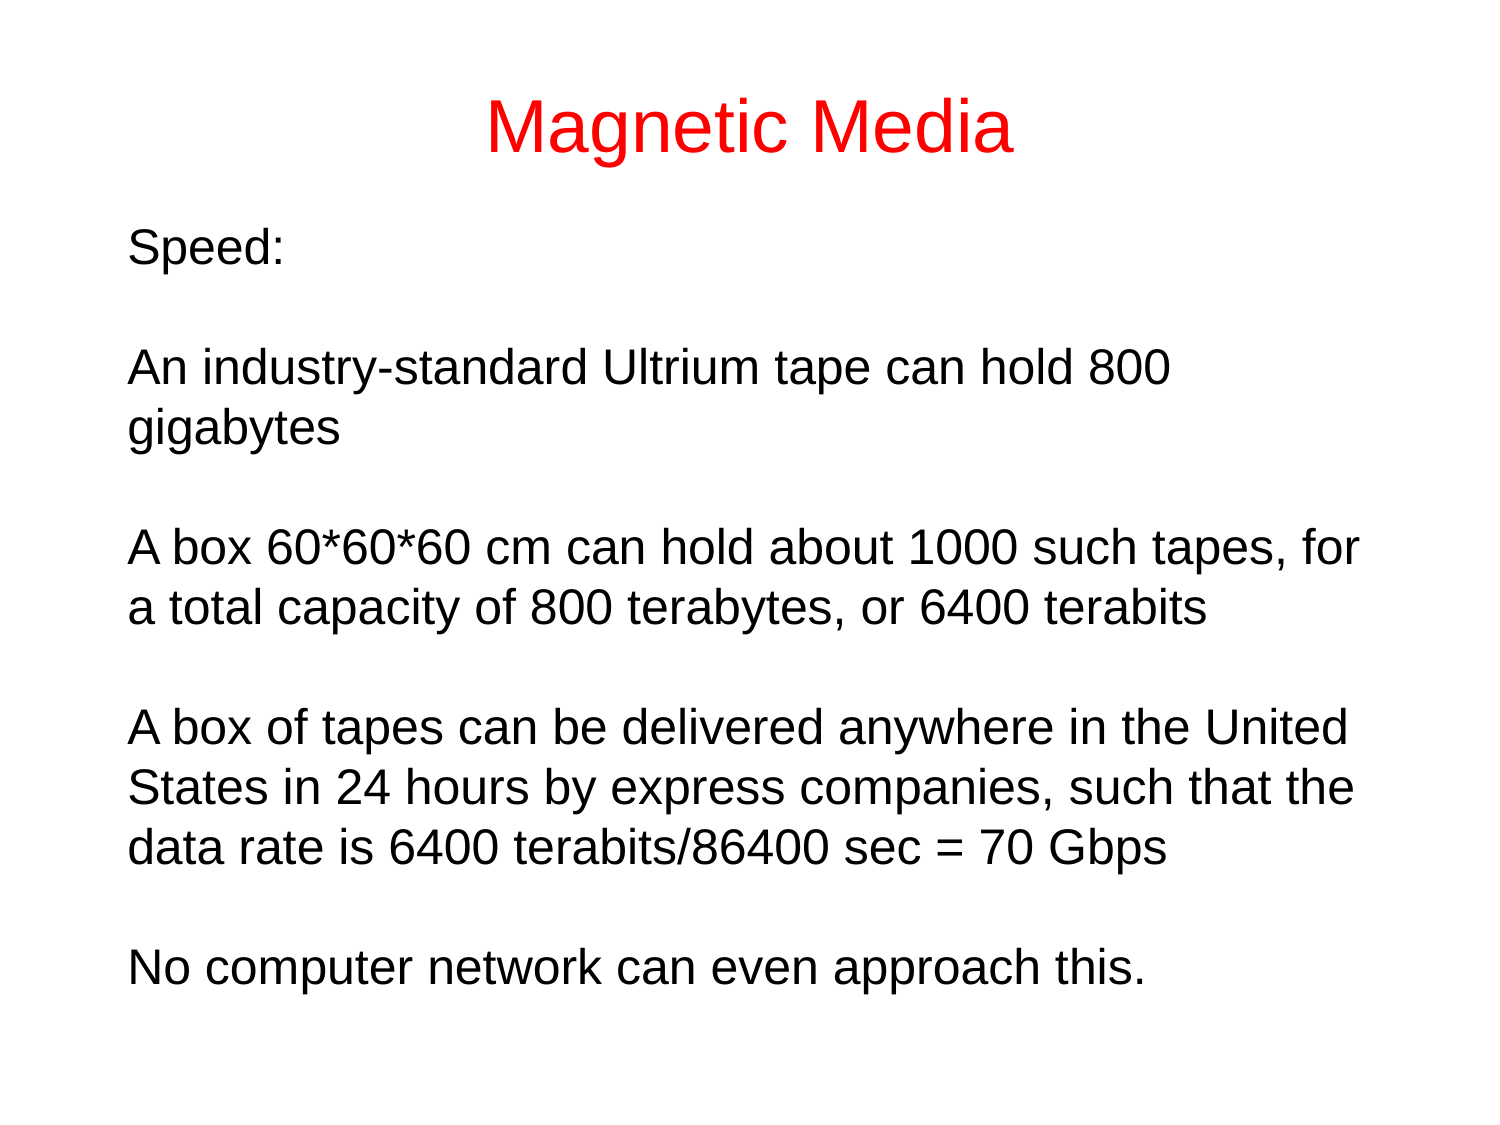

# Magnetic Media
Speed:

An industry-standard Ultrium tape can hold 800 gigabytes

A box 60*60*60 cm can hold about 1000 such tapes, for a total capacity of 800 terabytes, or 6400 terabits

A box of tapes can be delivered anywhere in the United States in 24 hours by express companies, such that the data rate is 6400 terabits/86400 sec = 70 Gbps

No computer network can even approach this.